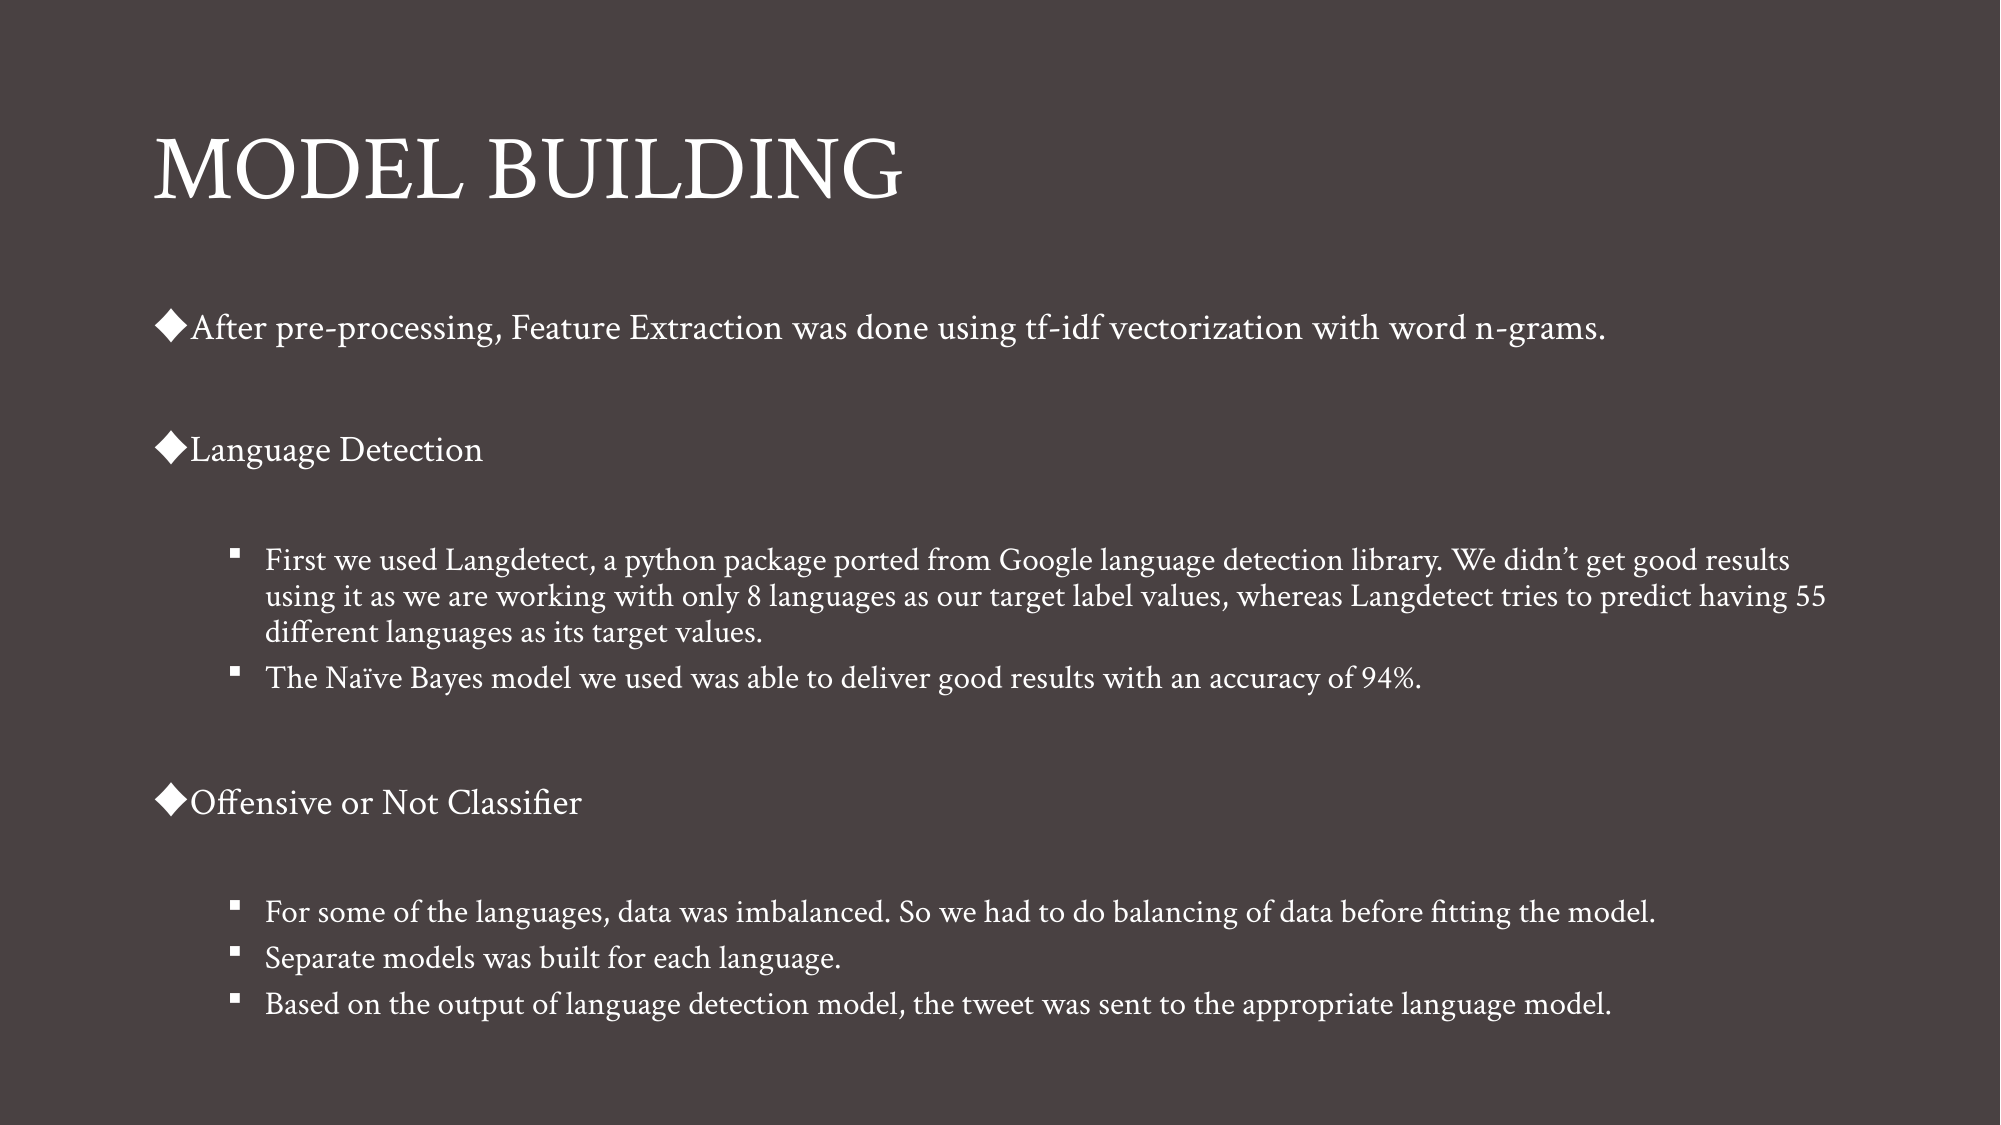

# Model building
After pre-processing, Feature Extraction was done using tf-idf vectorization with word n-grams.

Language Detection

First we used Langdetect, a python package ported from Google language detection library. We didn’t get good results using it as we are working with only 8 languages as our target label values, whereas Langdetect tries to predict having 55 different languages as its target values.
The Naïve Bayes model we used was able to deliver good results with an accuracy of 94%.

Offensive or Not Classifier

For some of the languages, data was imbalanced. So we had to do balancing of data before fitting the model.
Separate models was built for each language.
Based on the output of language detection model, the tweet was sent to the appropriate language model.